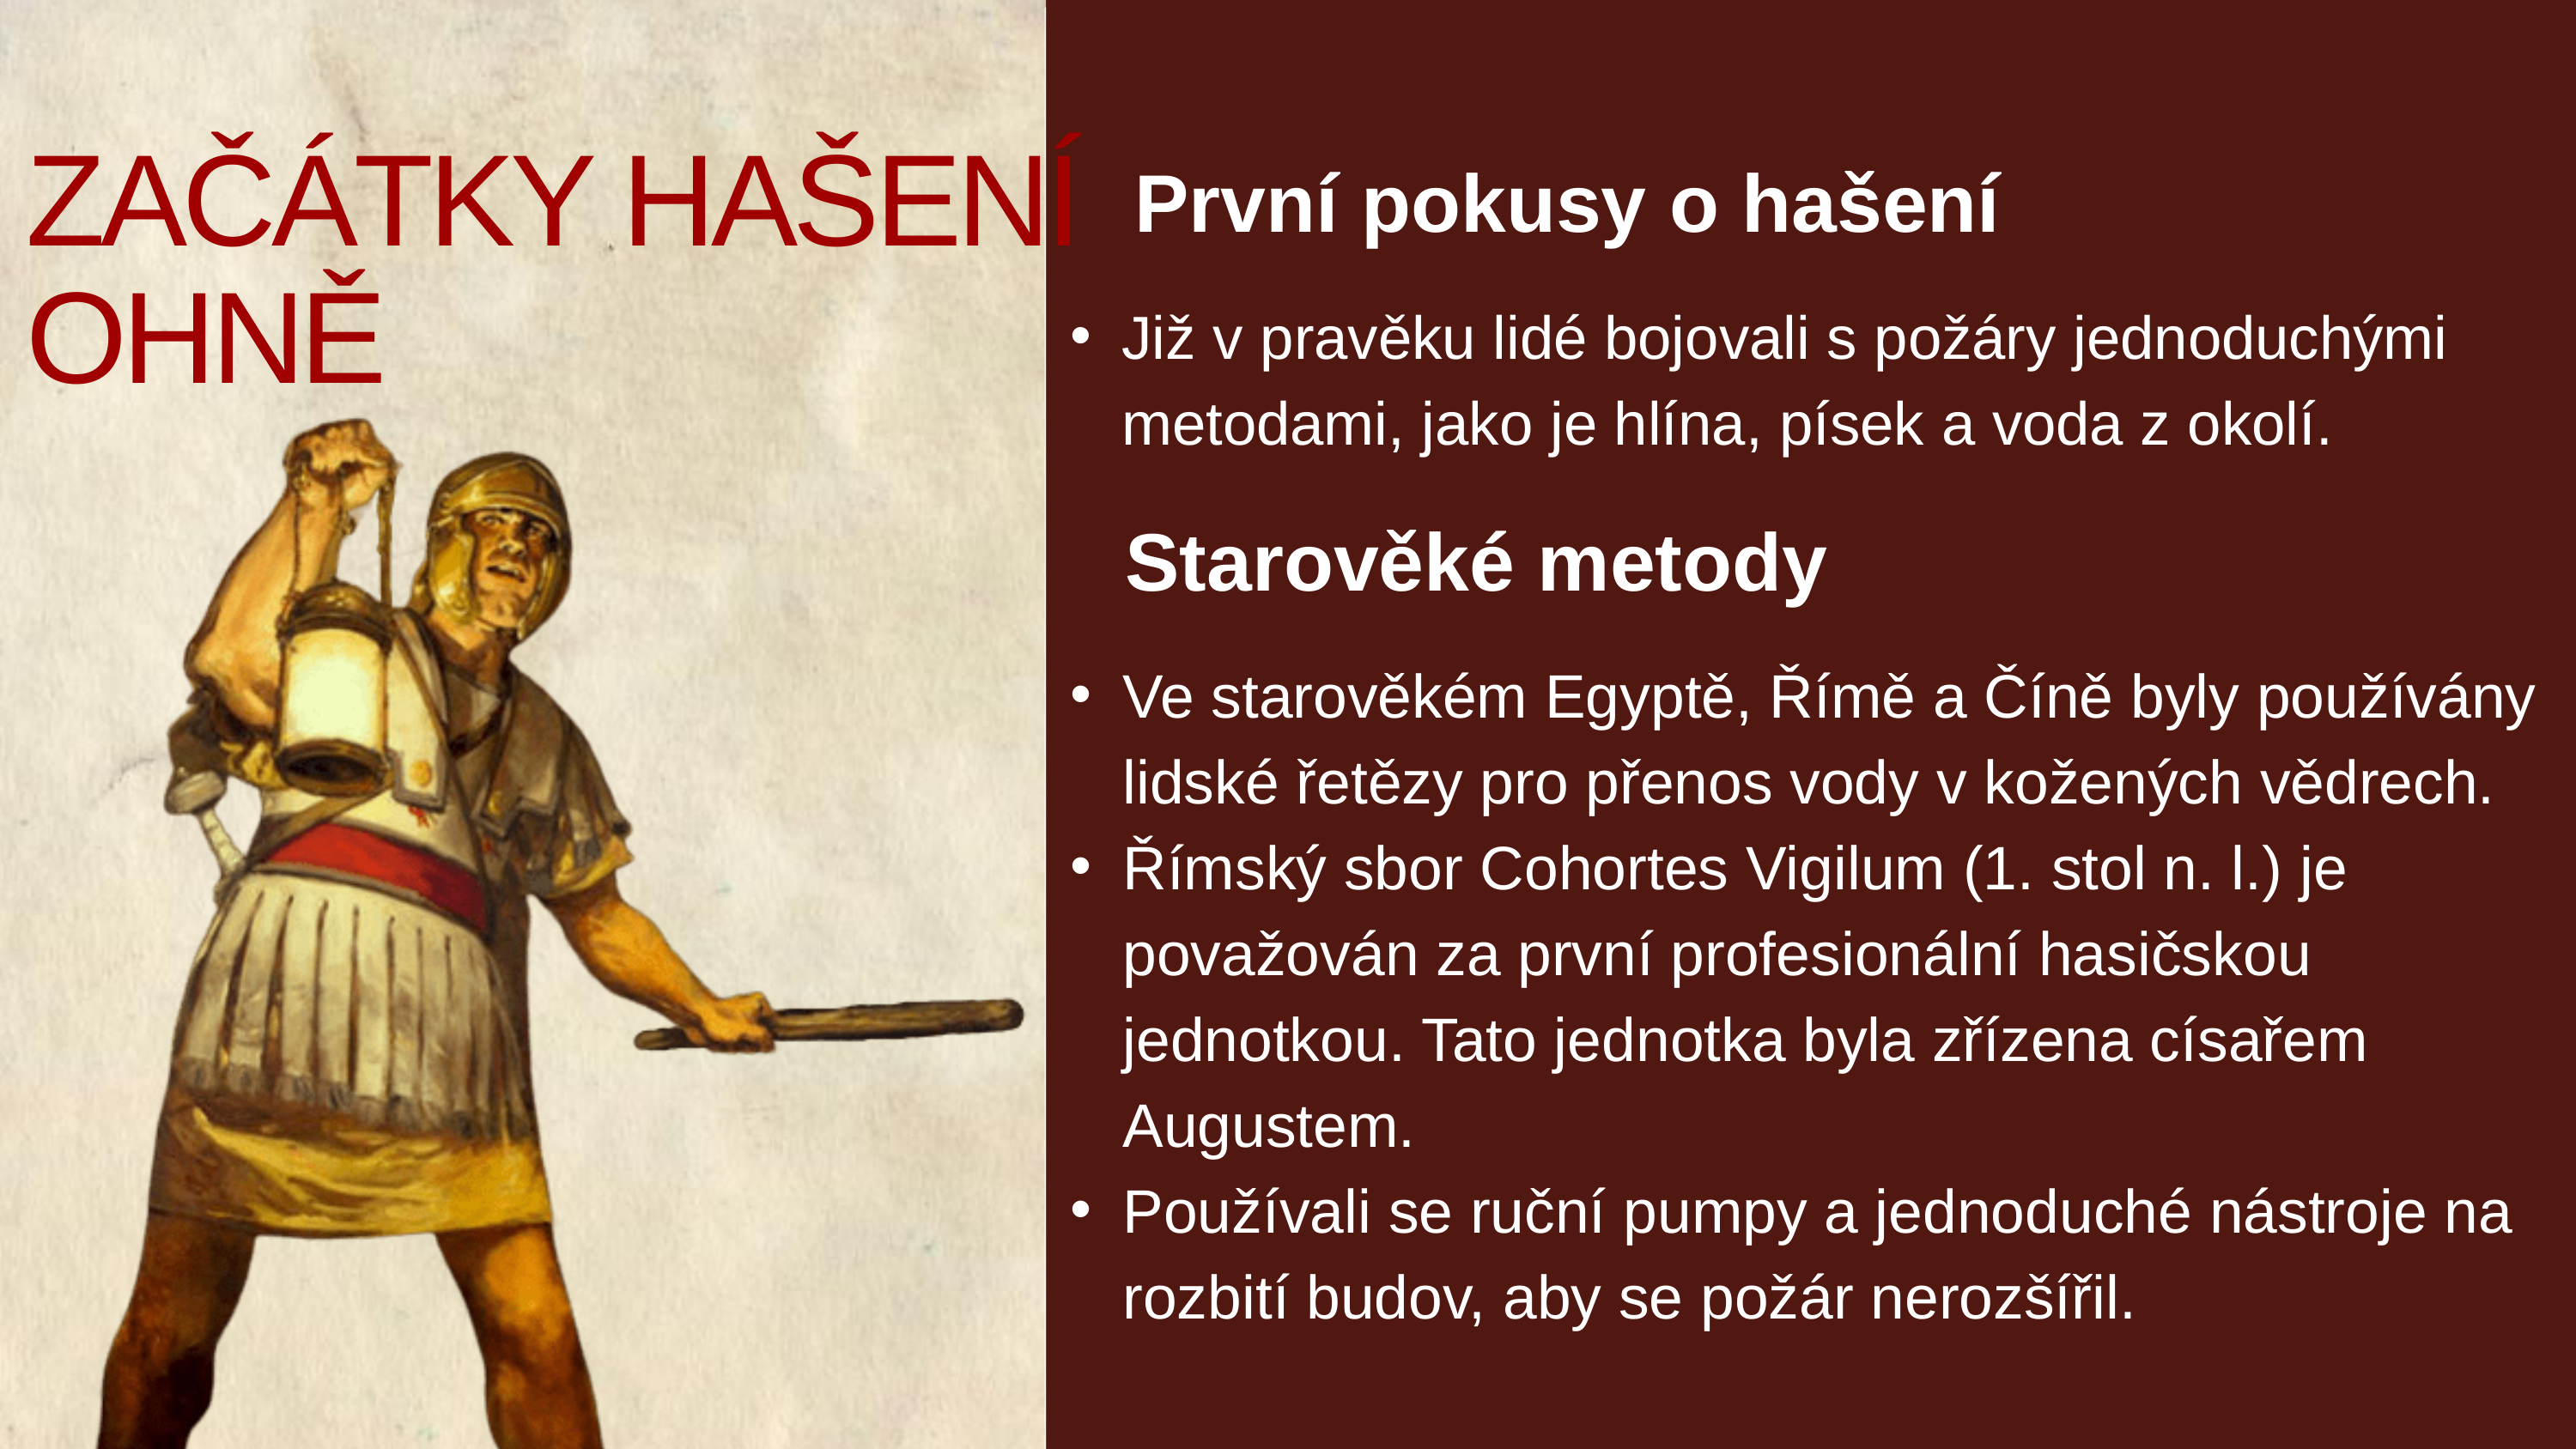

ZAČÁTKY HAŠENÍ OHNĚ
První pokusy o hašení
Již v pravěku lidé bojovali s požáry jednoduchými metodami, jako je hlína, písek a voda z okolí.

Starověké metody
Ve starověkém Egyptě, Římě a Číně byly používány lidské řetězy pro přenos vody v kožených vědrech.
Římský sbor Cohortes Vigilum (1. stol n. l.) je považován za první profesionální hasičskou jednotkou. Tato jednotka byla zřízena císařem Augustem.
Používali se ruční pumpy a jednoduché nástroje na rozbití budov, aby se požár nerozšířil.